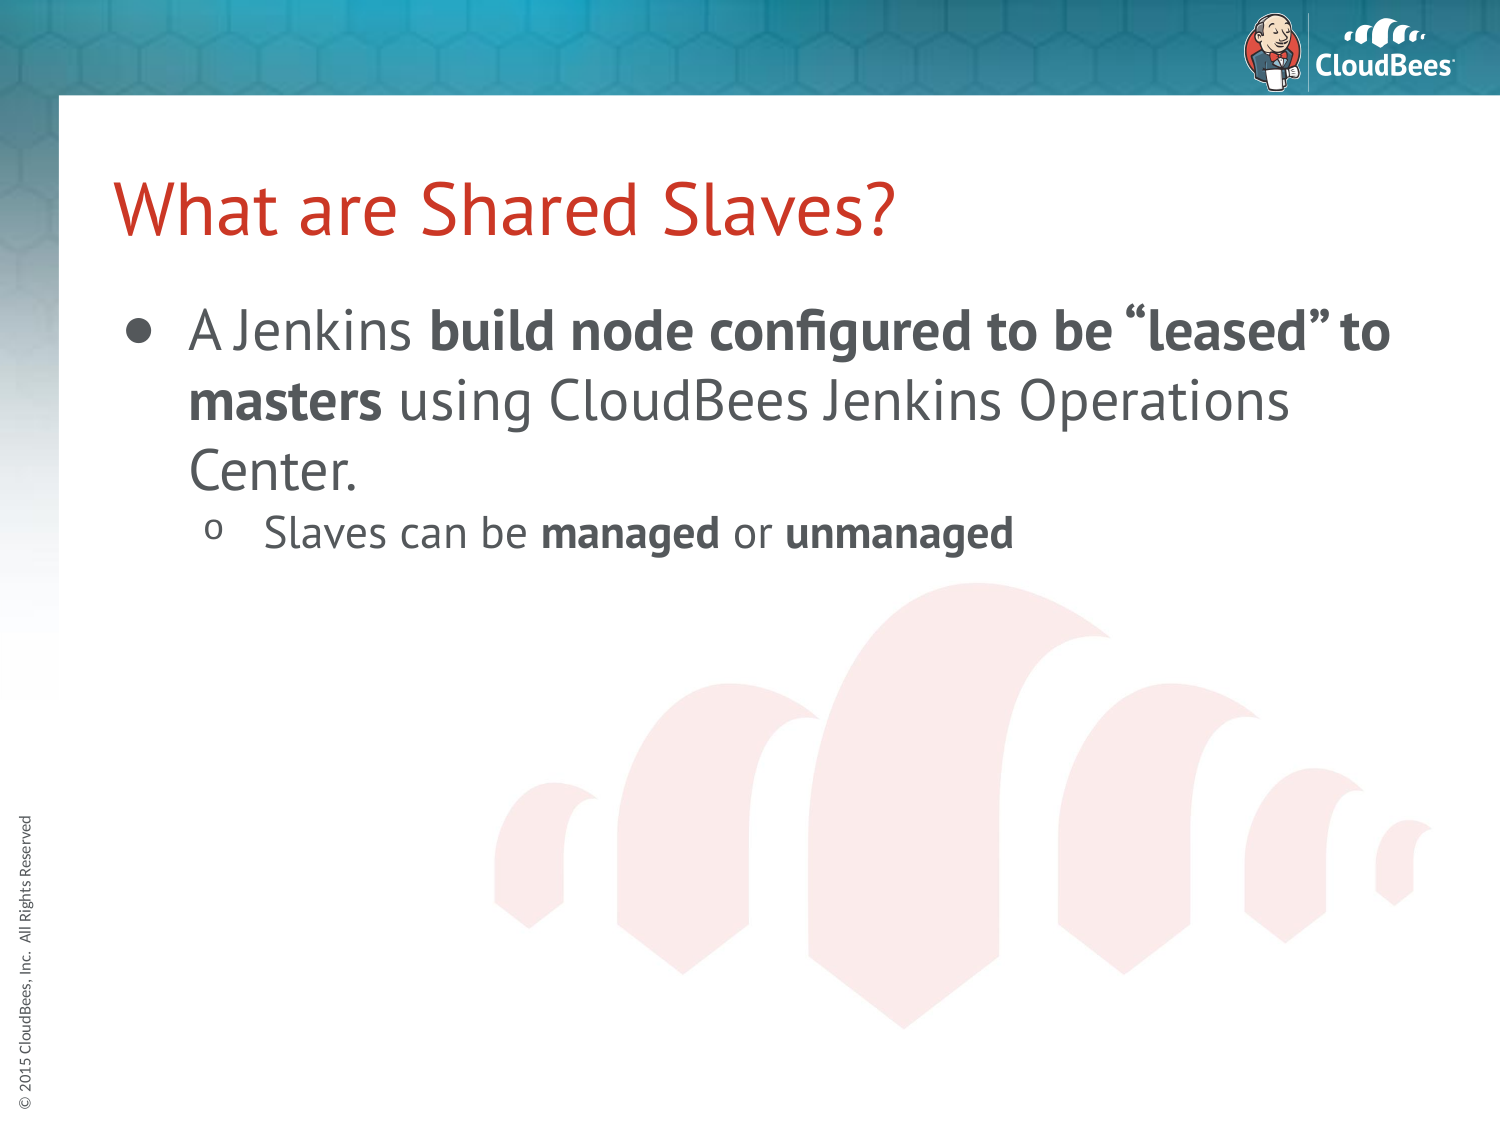

# What are Shared Slaves?
A Jenkins build node configured to be “leased” to masters using CloudBees Jenkins Operations Center.
Slaves can be managed or unmanaged